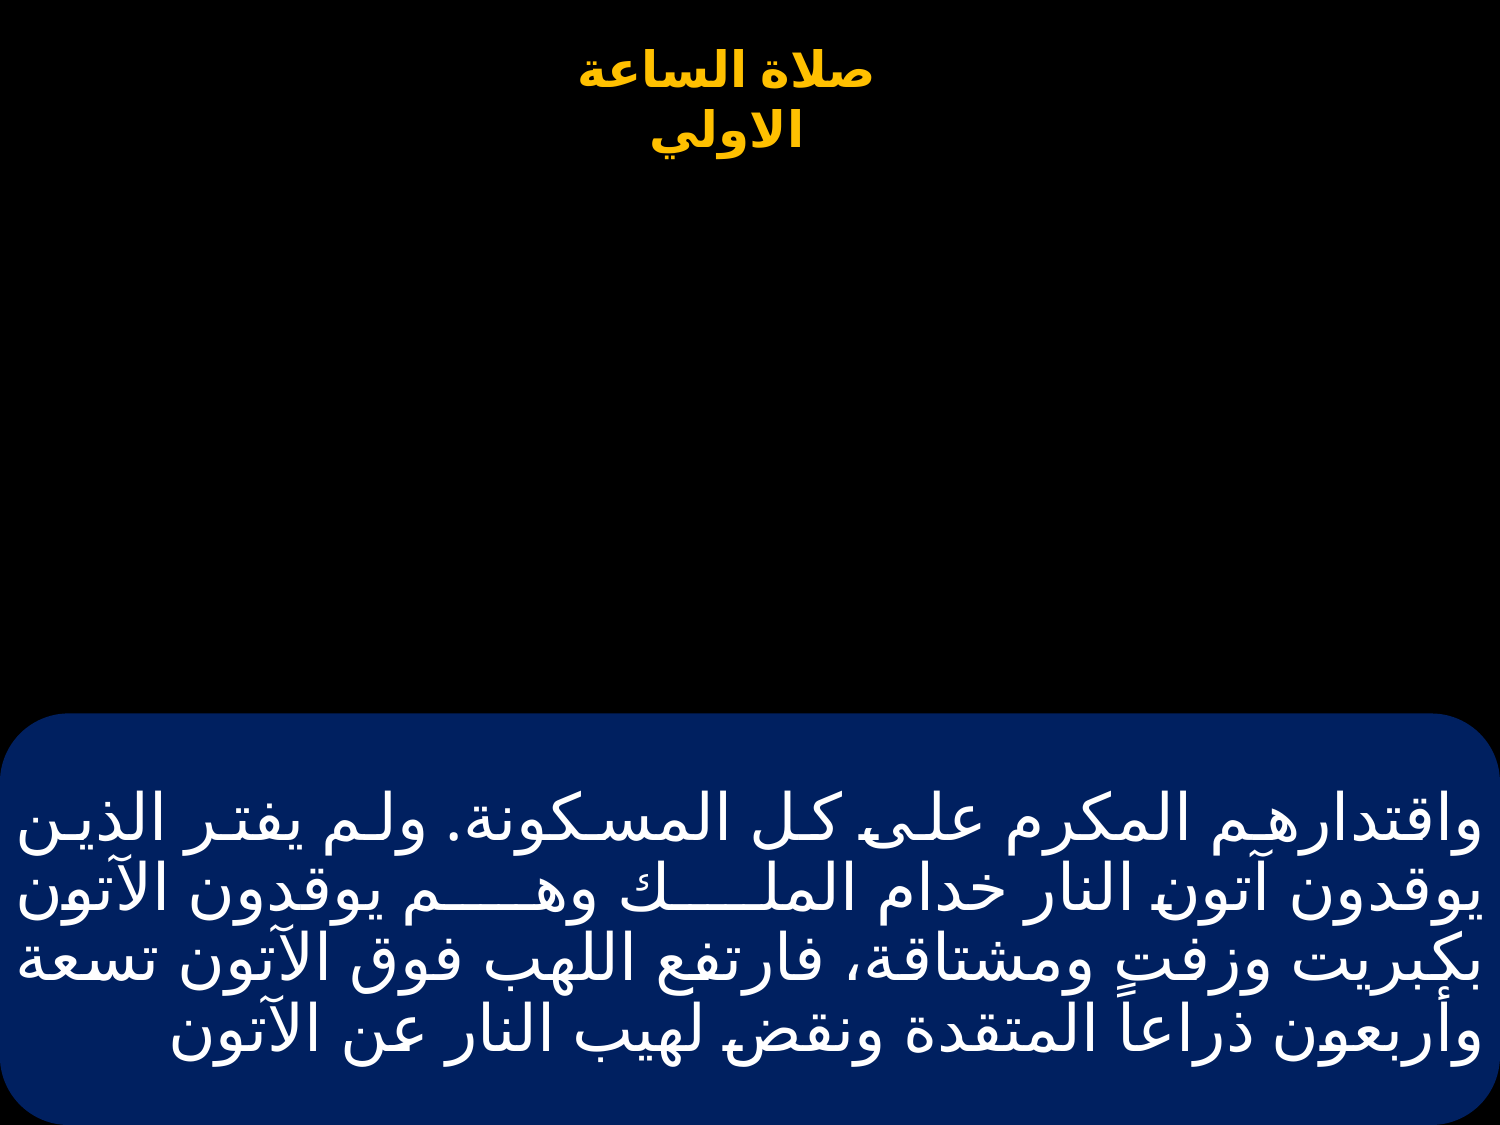

# واقتدارهم المكرم على كل المسكونة. ولم يفتر الذين يوقدون آتون النار خدام الملك وهم يوقدون الآتون بكبريت وزفت ومشتاقة، فارتفع اللهب فوق الآتون تسعة وأربعون ذراعاً المتقدة ونقض لهيب النار عن الآتون